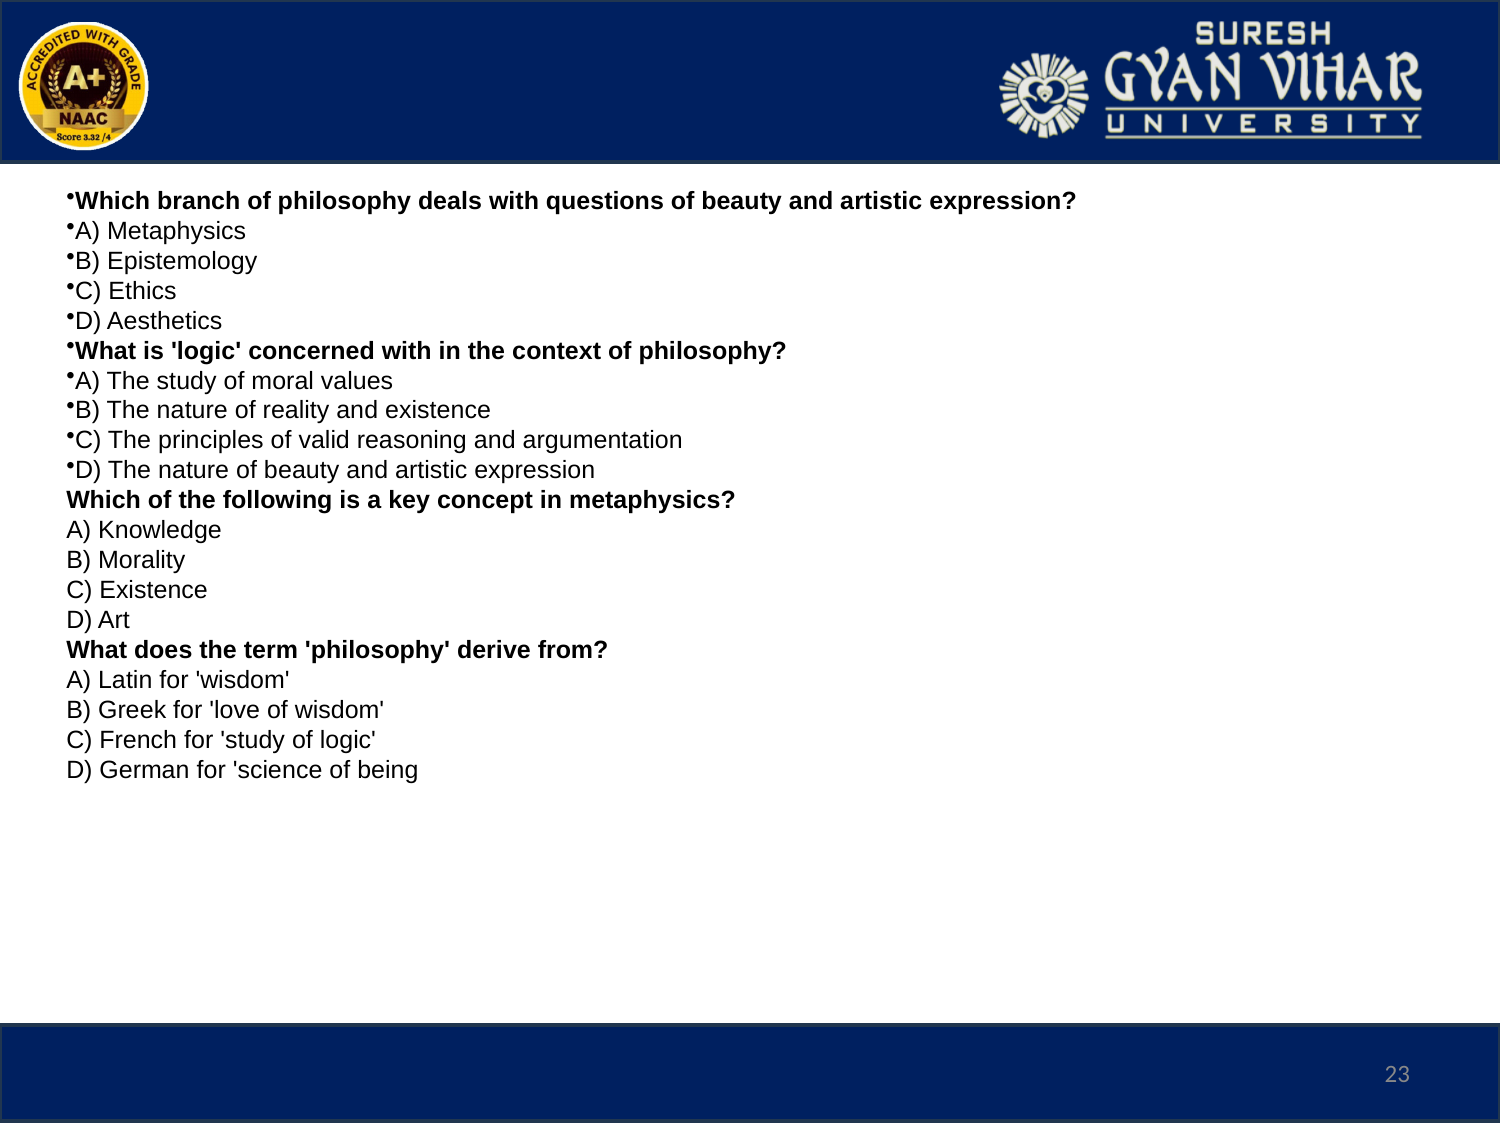

Which branch of philosophy deals with questions of beauty and artistic expression?
A) Metaphysics
B) Epistemology
C) Ethics
D) Aesthetics
What is 'logic' concerned with in the context of philosophy?
A) The study of moral values
B) The nature of reality and existence
C) The principles of valid reasoning and argumentation
D) The nature of beauty and artistic expression
Which of the following is a key concept in metaphysics?
A) Knowledge
B) Morality
C) Existence
D) Art
What does the term 'philosophy' derive from?
A) Latin for 'wisdom'
B) Greek for 'love of wisdom'
C) French for 'study of logic'
D) German for 'science of being

23